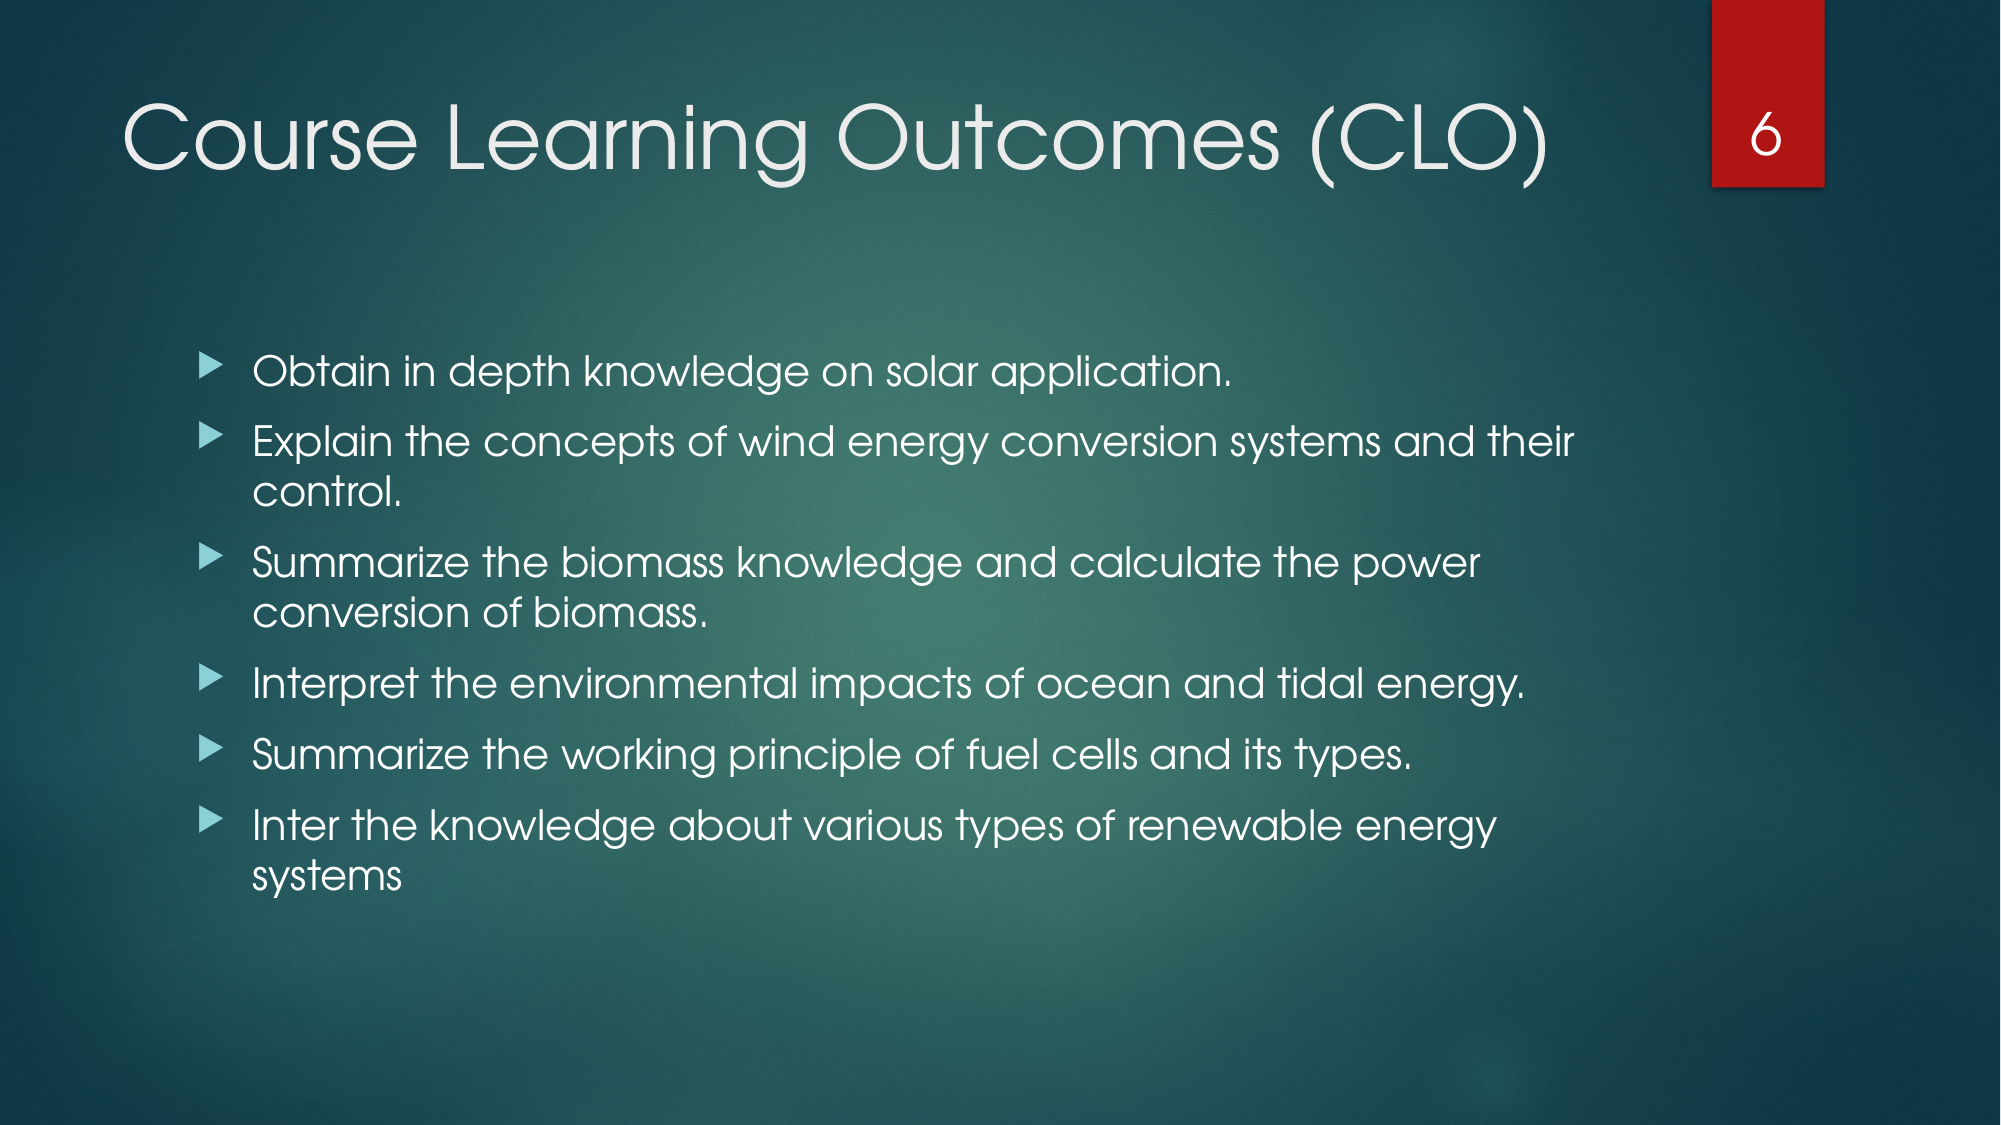

6
# Course Learning Outcomes (CLO)
Obtain in depth knowledge on solar application.
Explain the concepts of wind energy conversion systems and their control.
Summarize the biomass knowledge and calculate the power conversion of biomass.
Interpret the environmental impacts of ocean and tidal energy.
Summarize the working principle of fuel cells and its types.
Inter the knowledge about various types of renewable energy systems